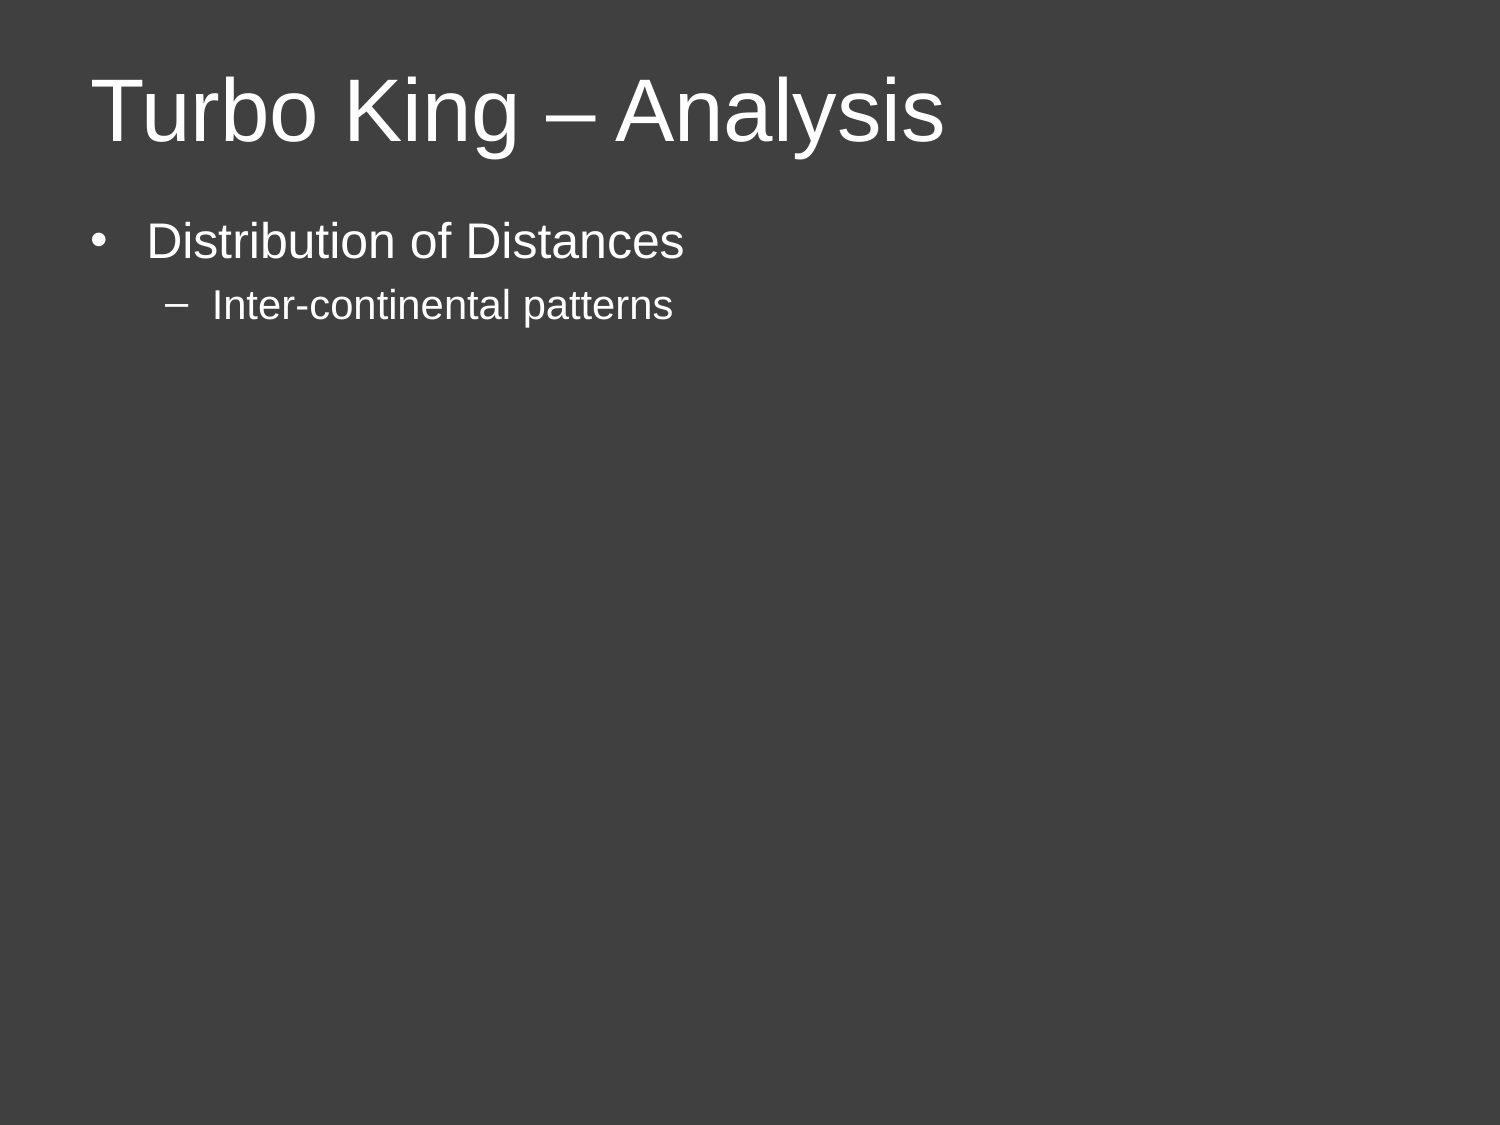

# Turbo King – Analysis
Distribution of Distances
Inter-continental patterns